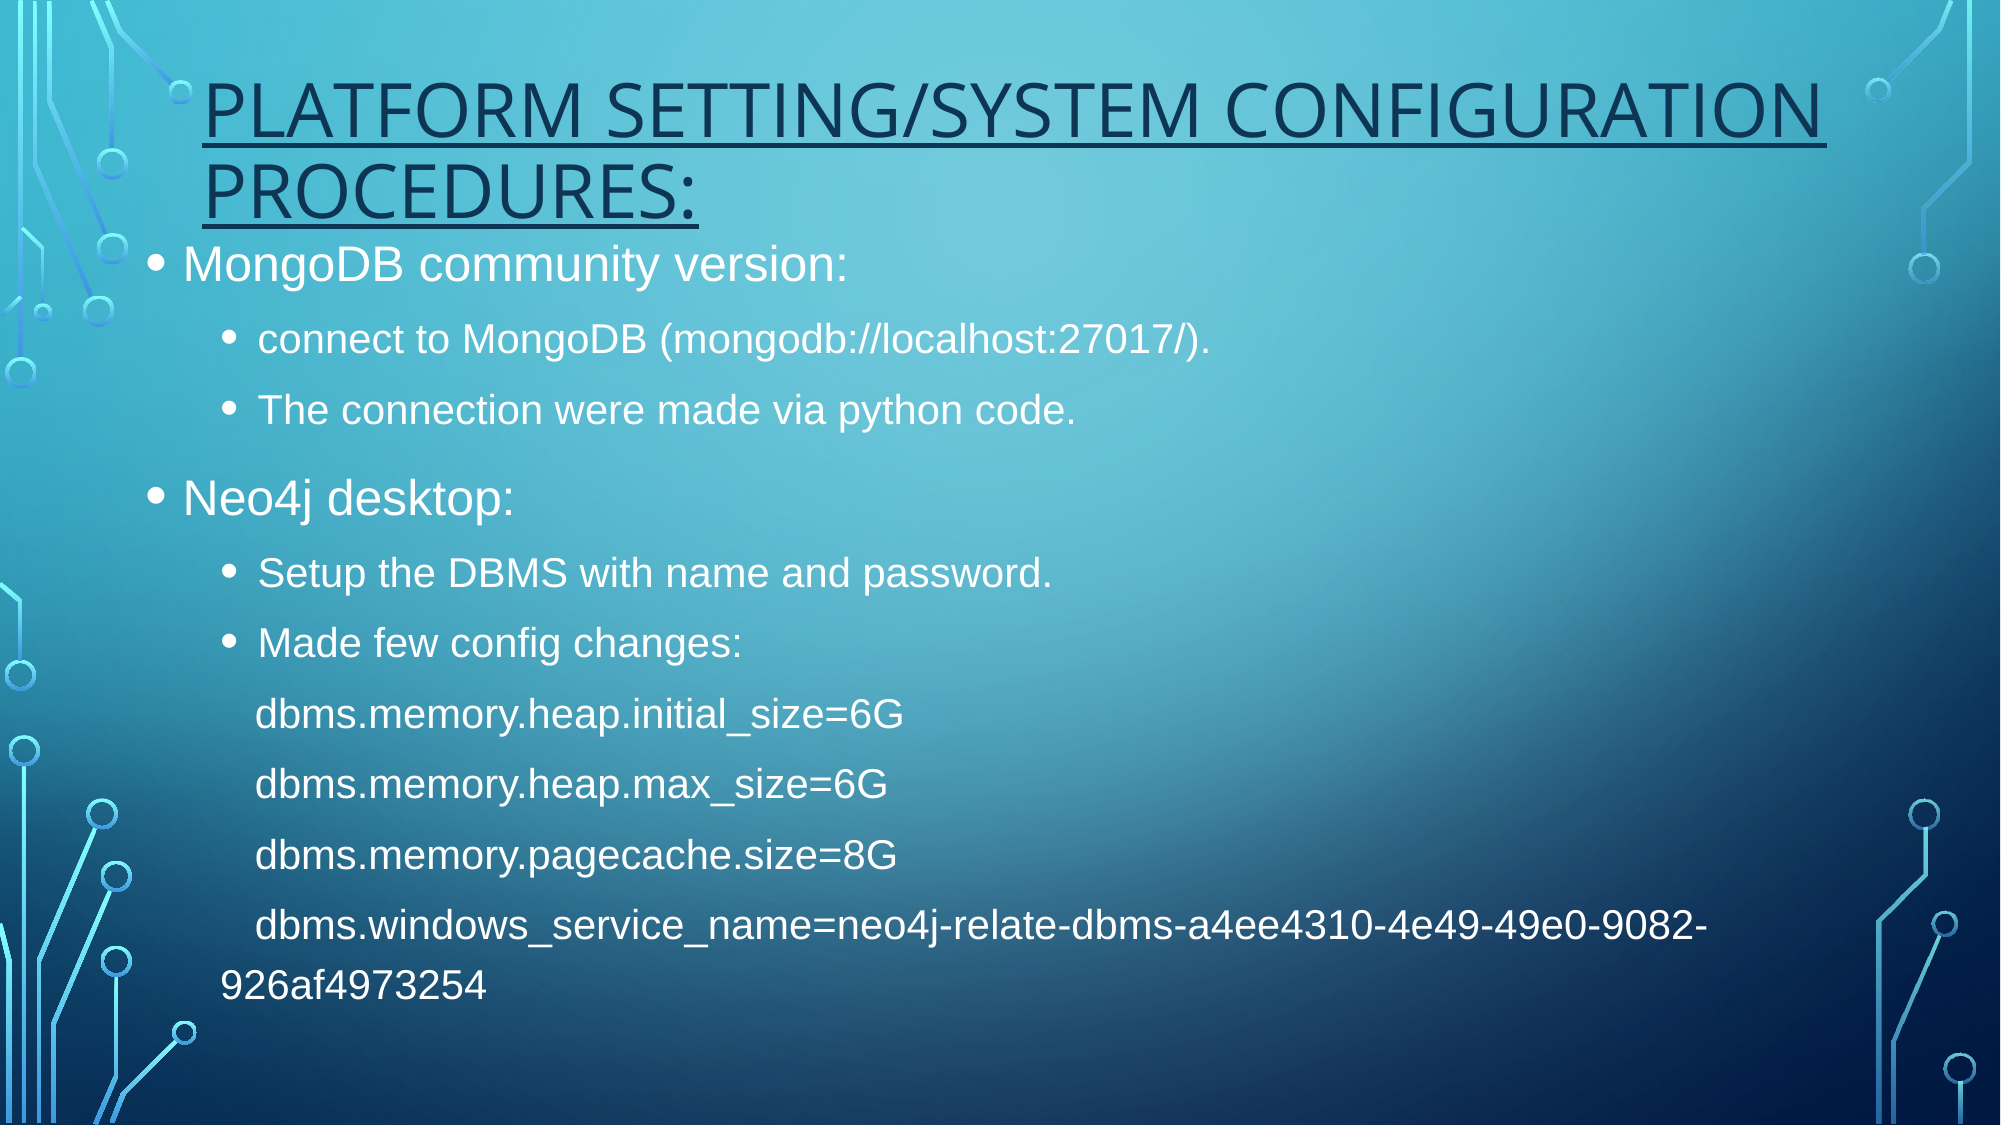

# Platform Setting/System Configuration Procedures:
MongoDB community version:
connect to MongoDB (mongodb://localhost:27017/).
The connection were made via python code.
Neo4j desktop:
Setup the DBMS with name and password.
Made few config changes:
   dbms.memory.heap.initial_size=6G
   dbms.memory.heap.max_size=6G
   dbms.memory.pagecache.size=8G
   dbms.windows_service_name=neo4j-relate-dbms-a4ee4310-4e49-49e0-9082-926af4973254